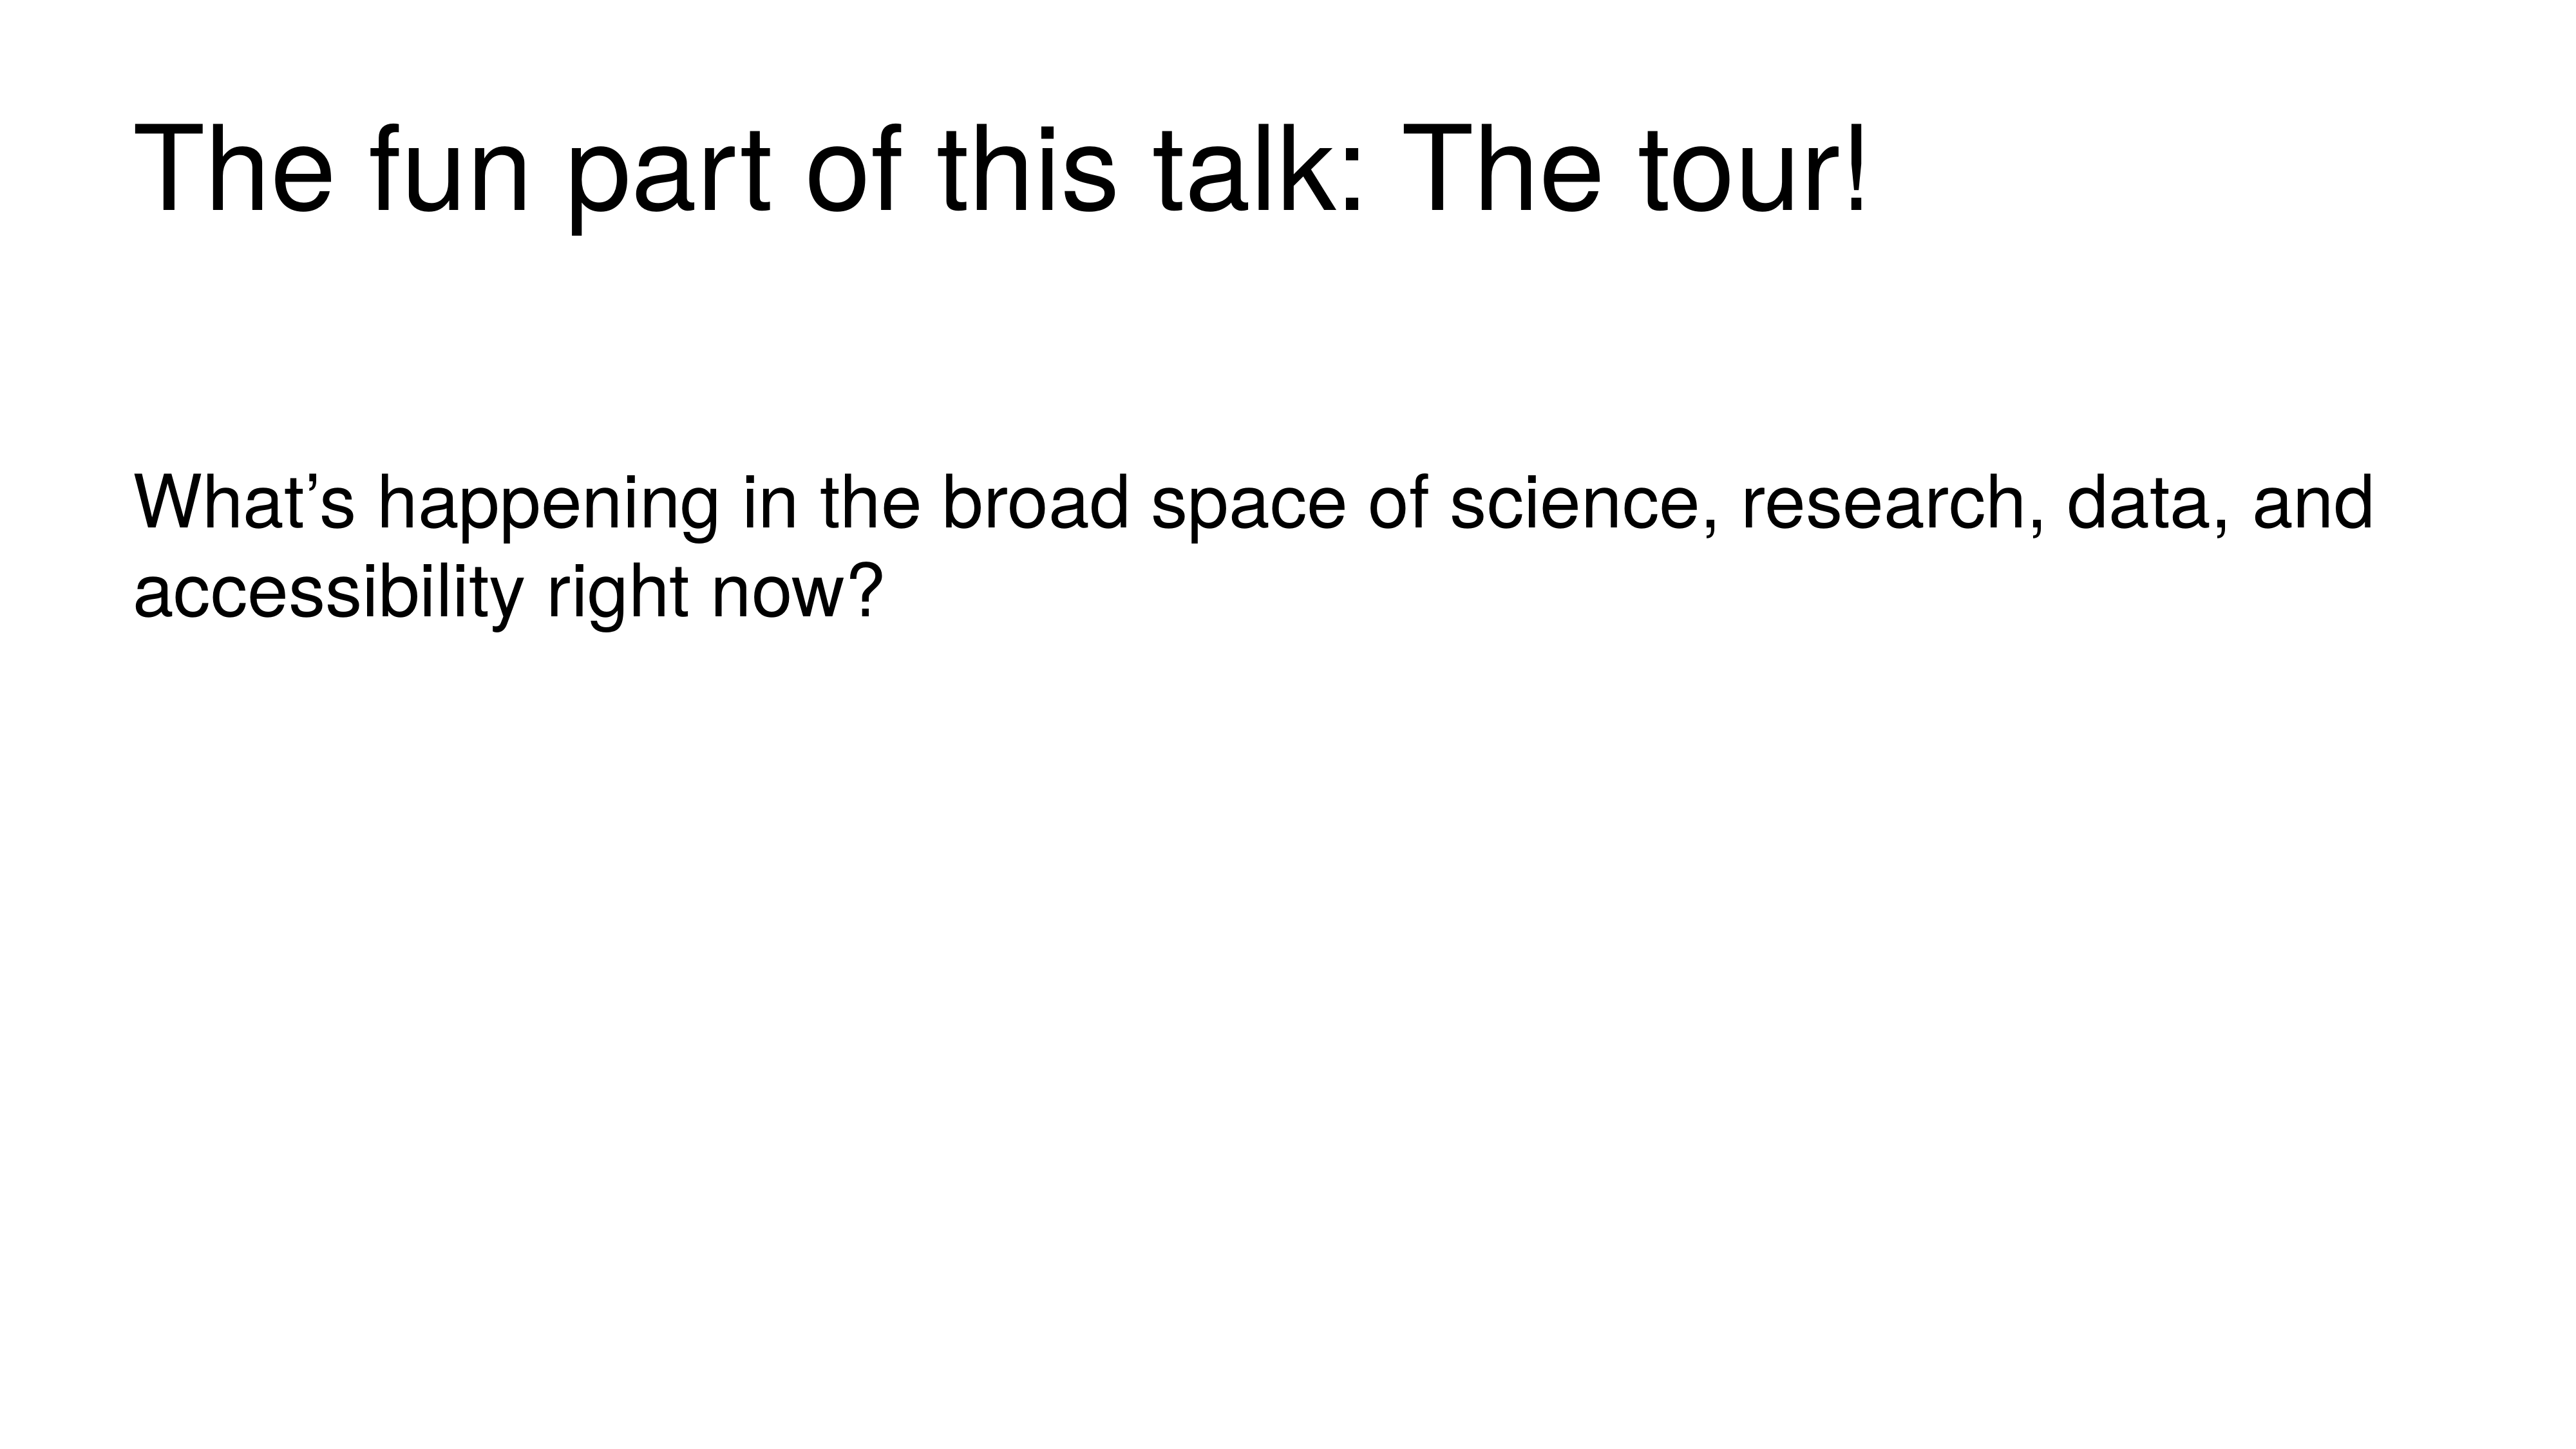

# The fun part of this talk: The tour!
What’s happening in the broad space of science, research, data, and accessibility right now?